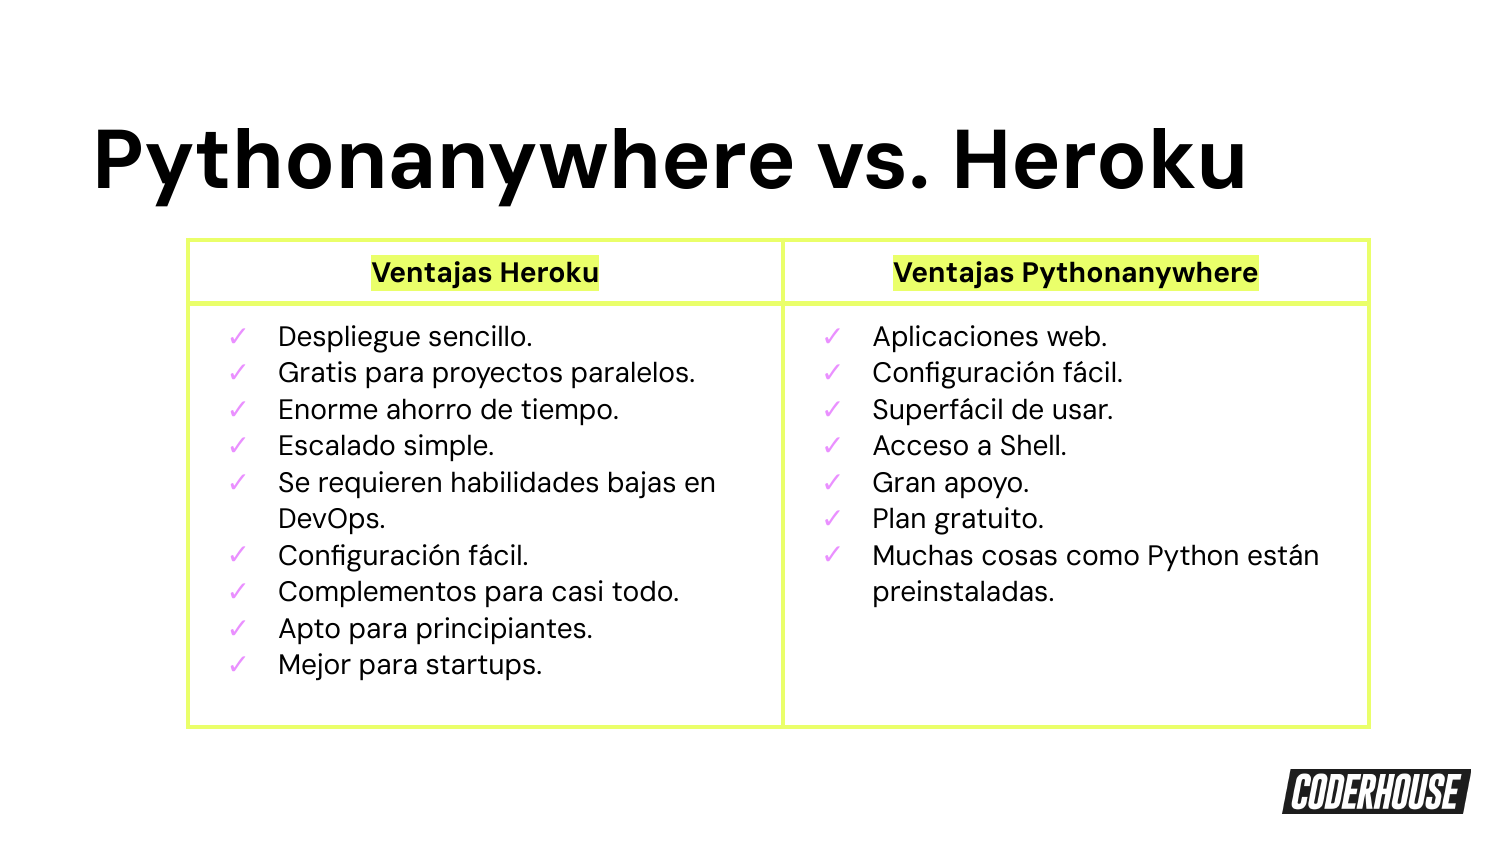

Pythonanywhere vs. Heroku
| Ventajas Heroku | Ventajas Pythonanywhere |
| --- | --- |
| Despliegue sencillo. Gratis para proyectos paralelos. Enorme ahorro de tiempo. Escalado simple. Se requieren habilidades bajas en DevOps. Configuración fácil. Complementos para casi todo. Apto para principiantes. Mejor para startups. | Aplicaciones web. Configuración fácil. Superfácil de usar. Acceso a Shell. Gran apoyo. Plan gratuito. Muchas cosas como Python están preinstaladas. |